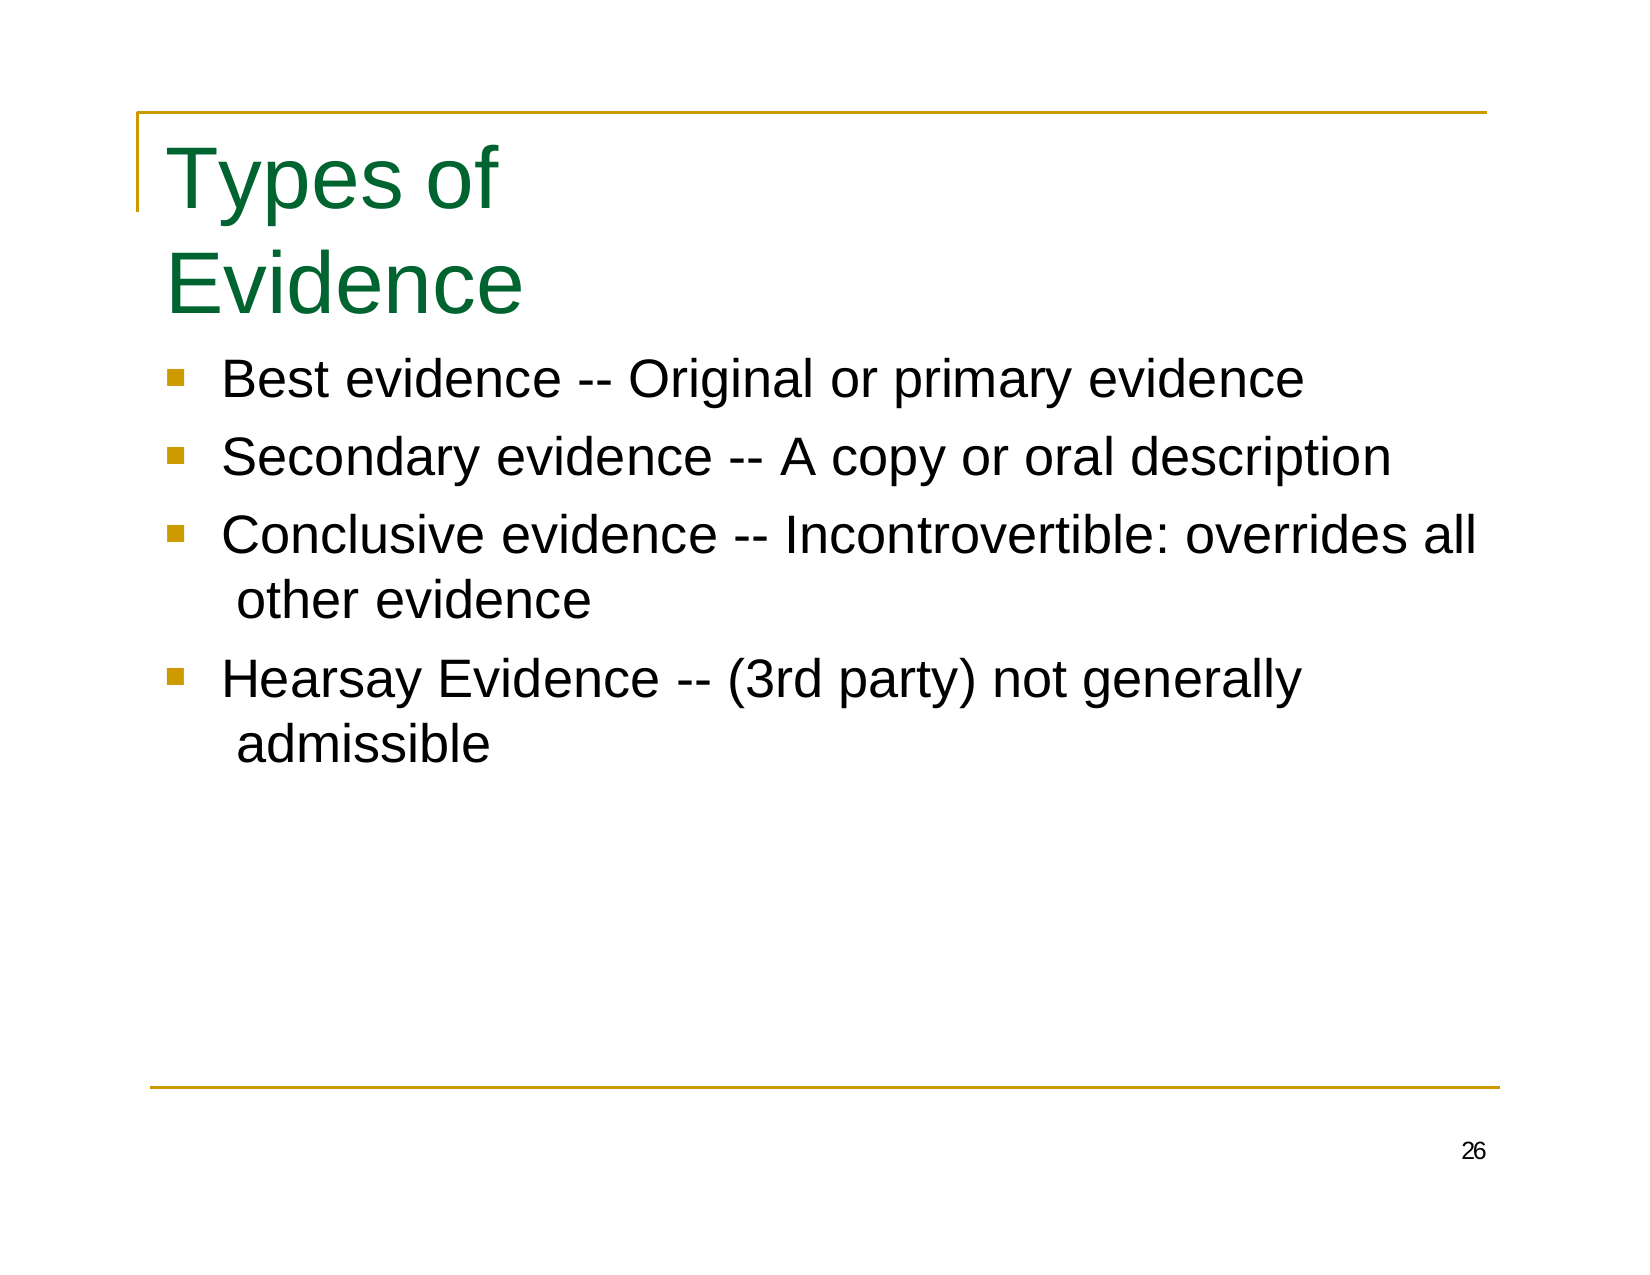

# Types of Evidence
Best evidence -- Original or primary evidence
Secondary evidence -- A copy or oral description
Conclusive evidence -- Incontrovertible: overrides all  other evidence
Hearsay Evidence -- (3rd party) not generally  admissible
26